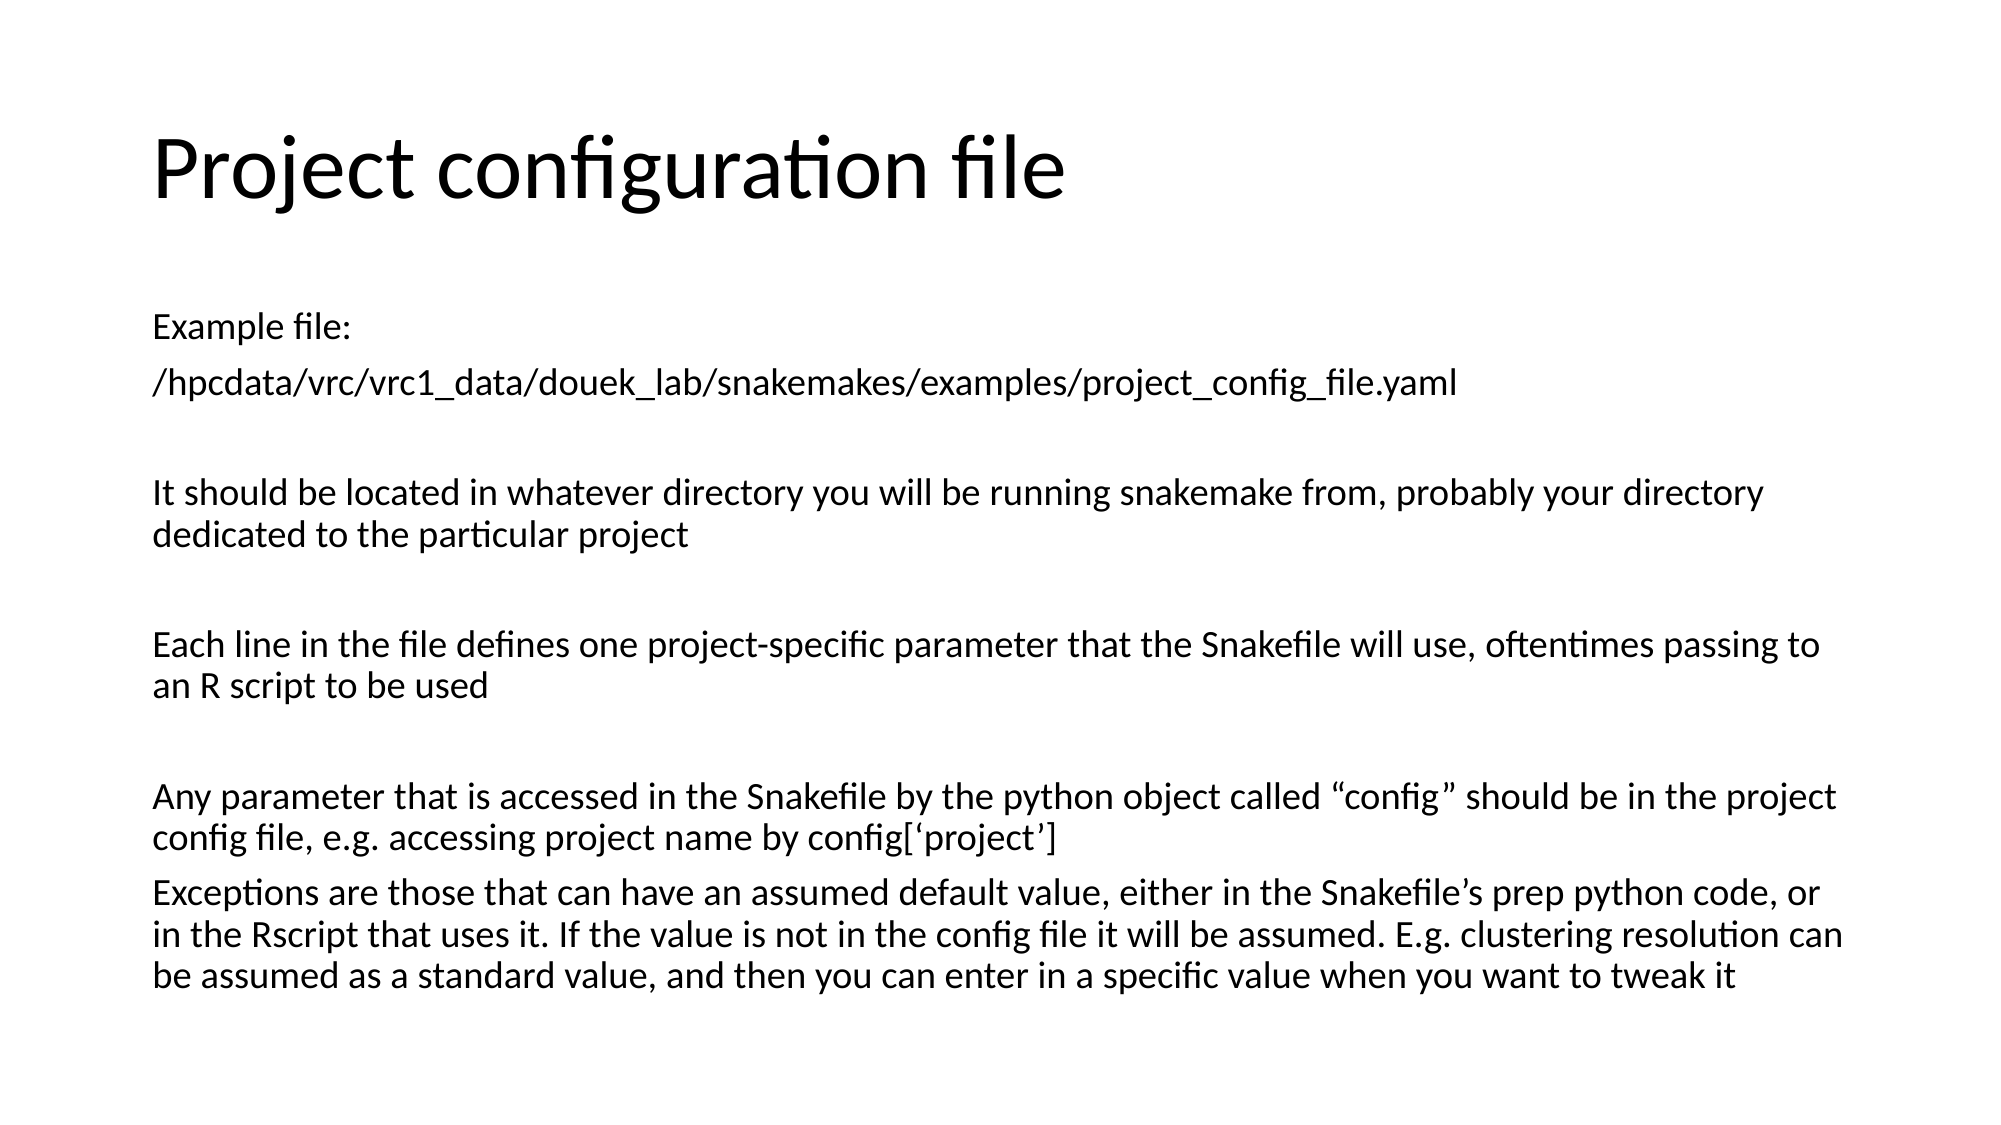

# Project configuration file
Example file:
/hpcdata/vrc/vrc1_data/douek_lab/snakemakes/examples/project_config_file.yaml

It should be located in whatever directory you will be running snakemake from, probably your directory dedicated to the particular project

Each line in the file defines one project-specific parameter that the Snakefile will use, oftentimes passing to an R script to be used

Any parameter that is accessed in the Snakefile by the python object called “config” should be in the project config file, e.g. accessing project name by config[‘project’]
Exceptions are those that can have an assumed default value, either in the Snakefile’s prep python code, or in the Rscript that uses it. If the value is not in the config file it will be assumed. E.g. clustering resolution can be assumed as a standard value, and then you can enter in a specific value when you want to tweak it